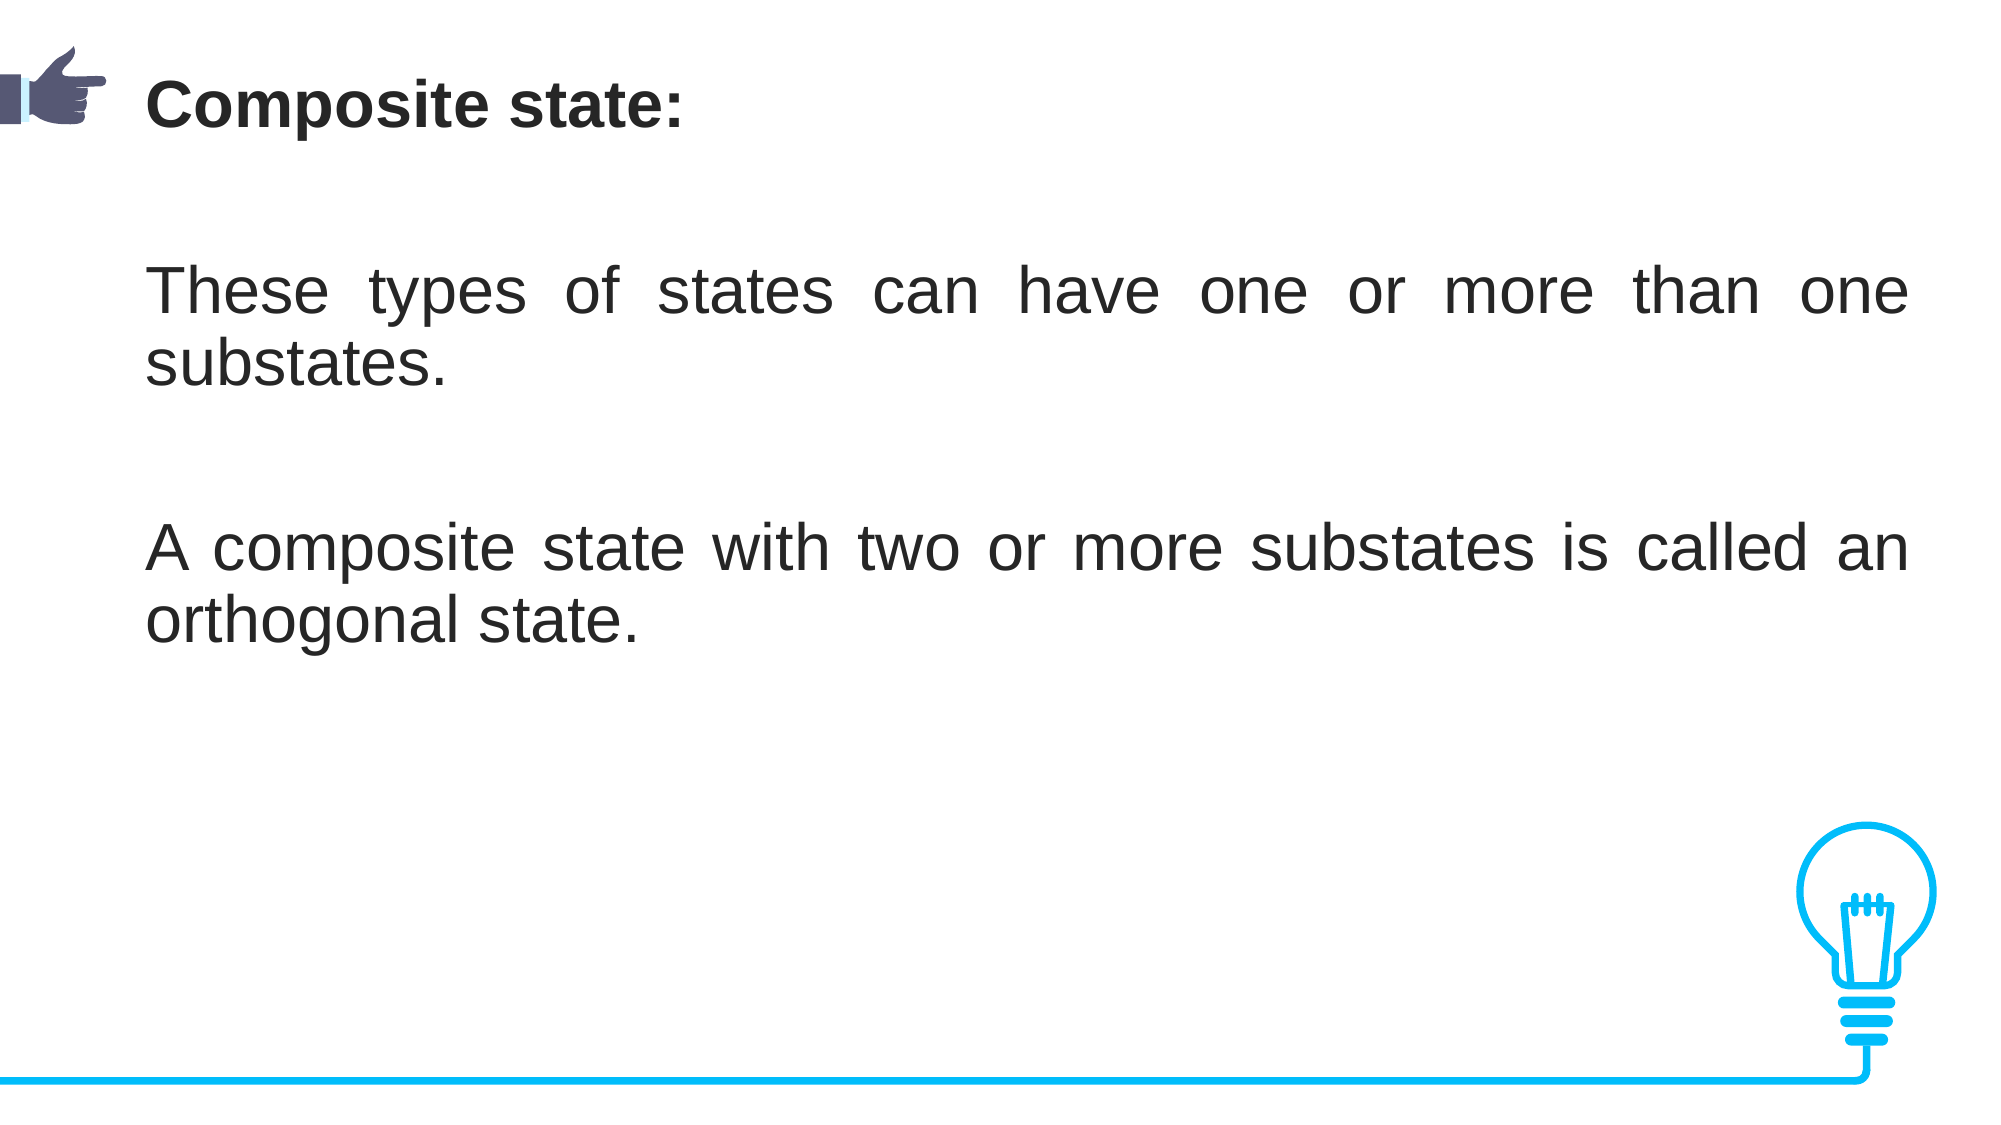

Composite state:

These types of states can have one or more than one substates.

A composite state with two or more substates is called an orthogonal state.